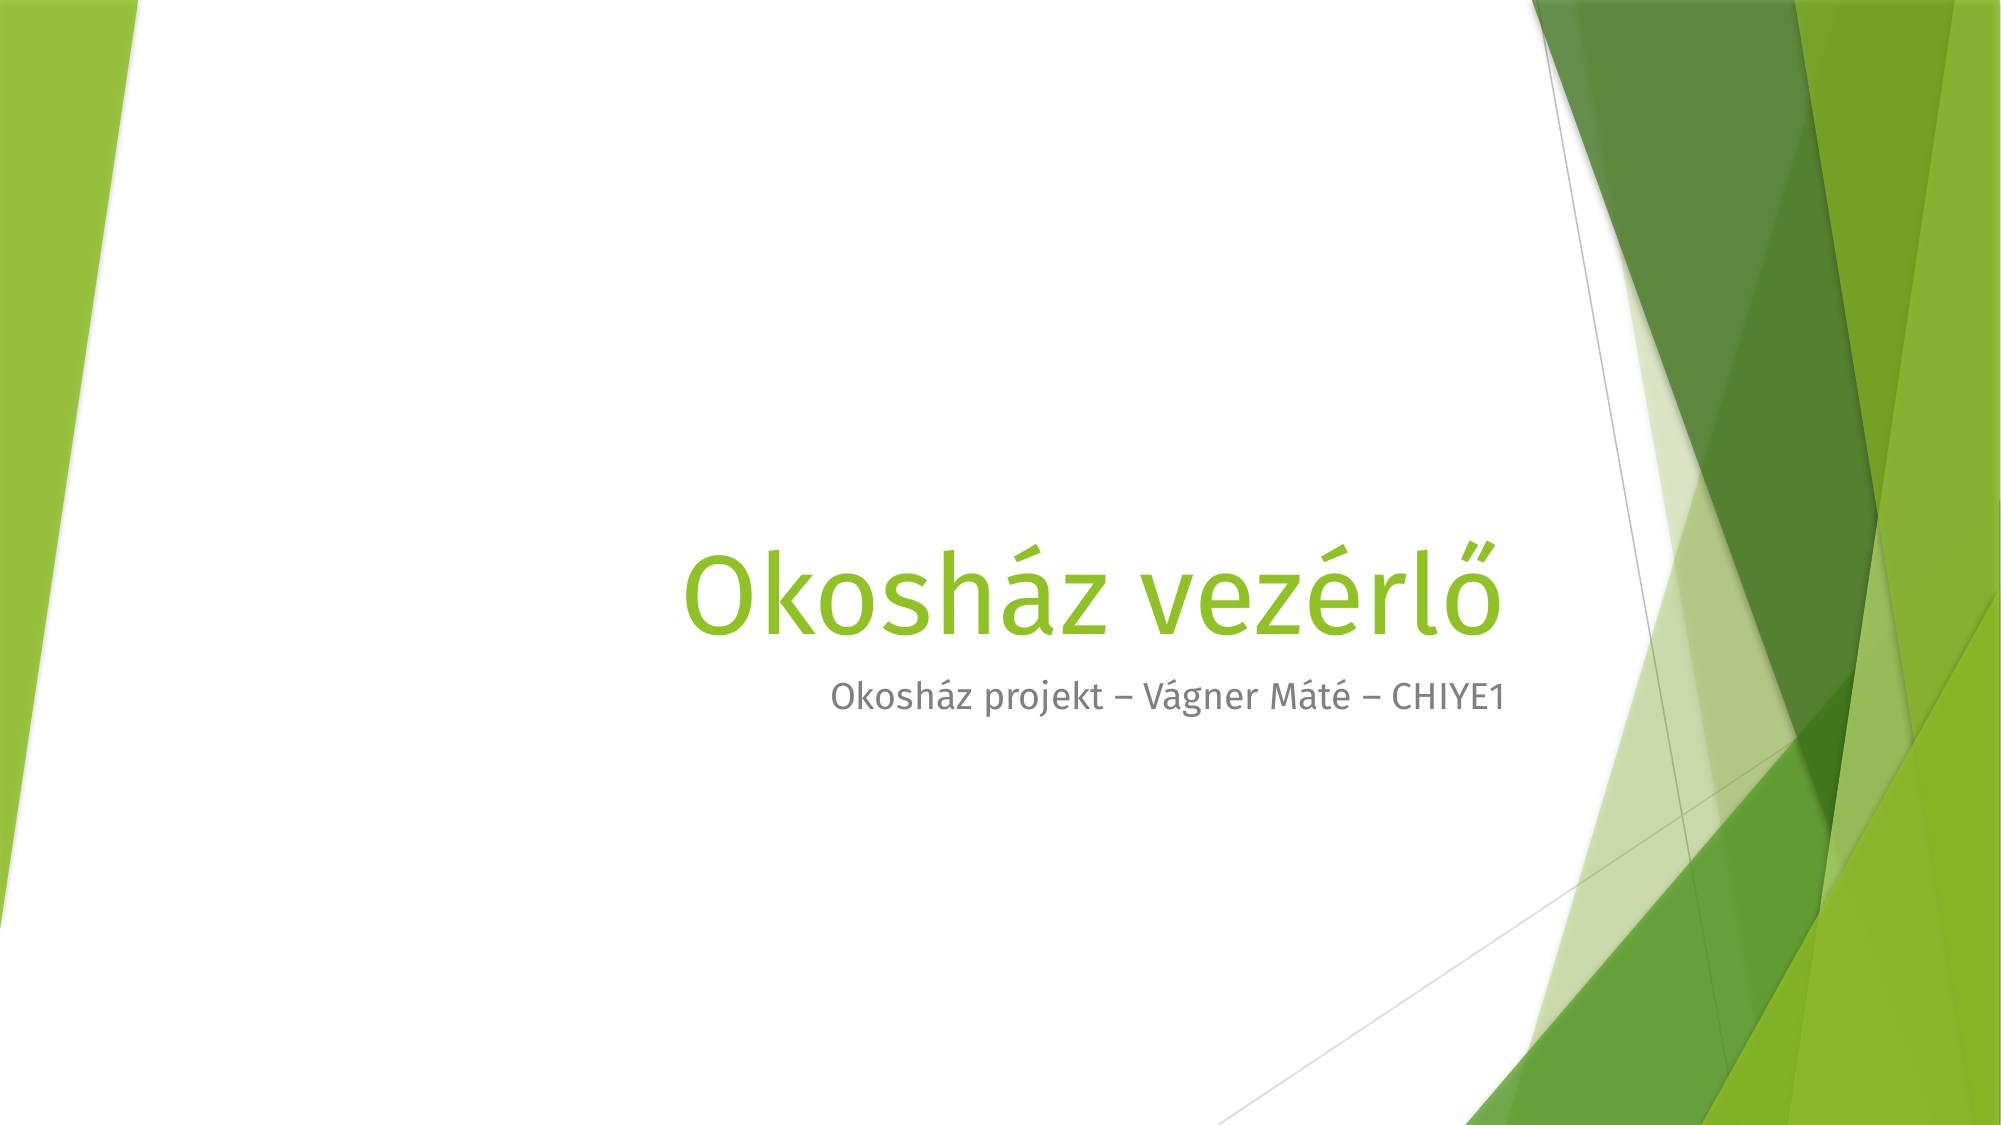

# Okosház vezérlő
Okosház projekt – Vágner Máté – CHIYE1